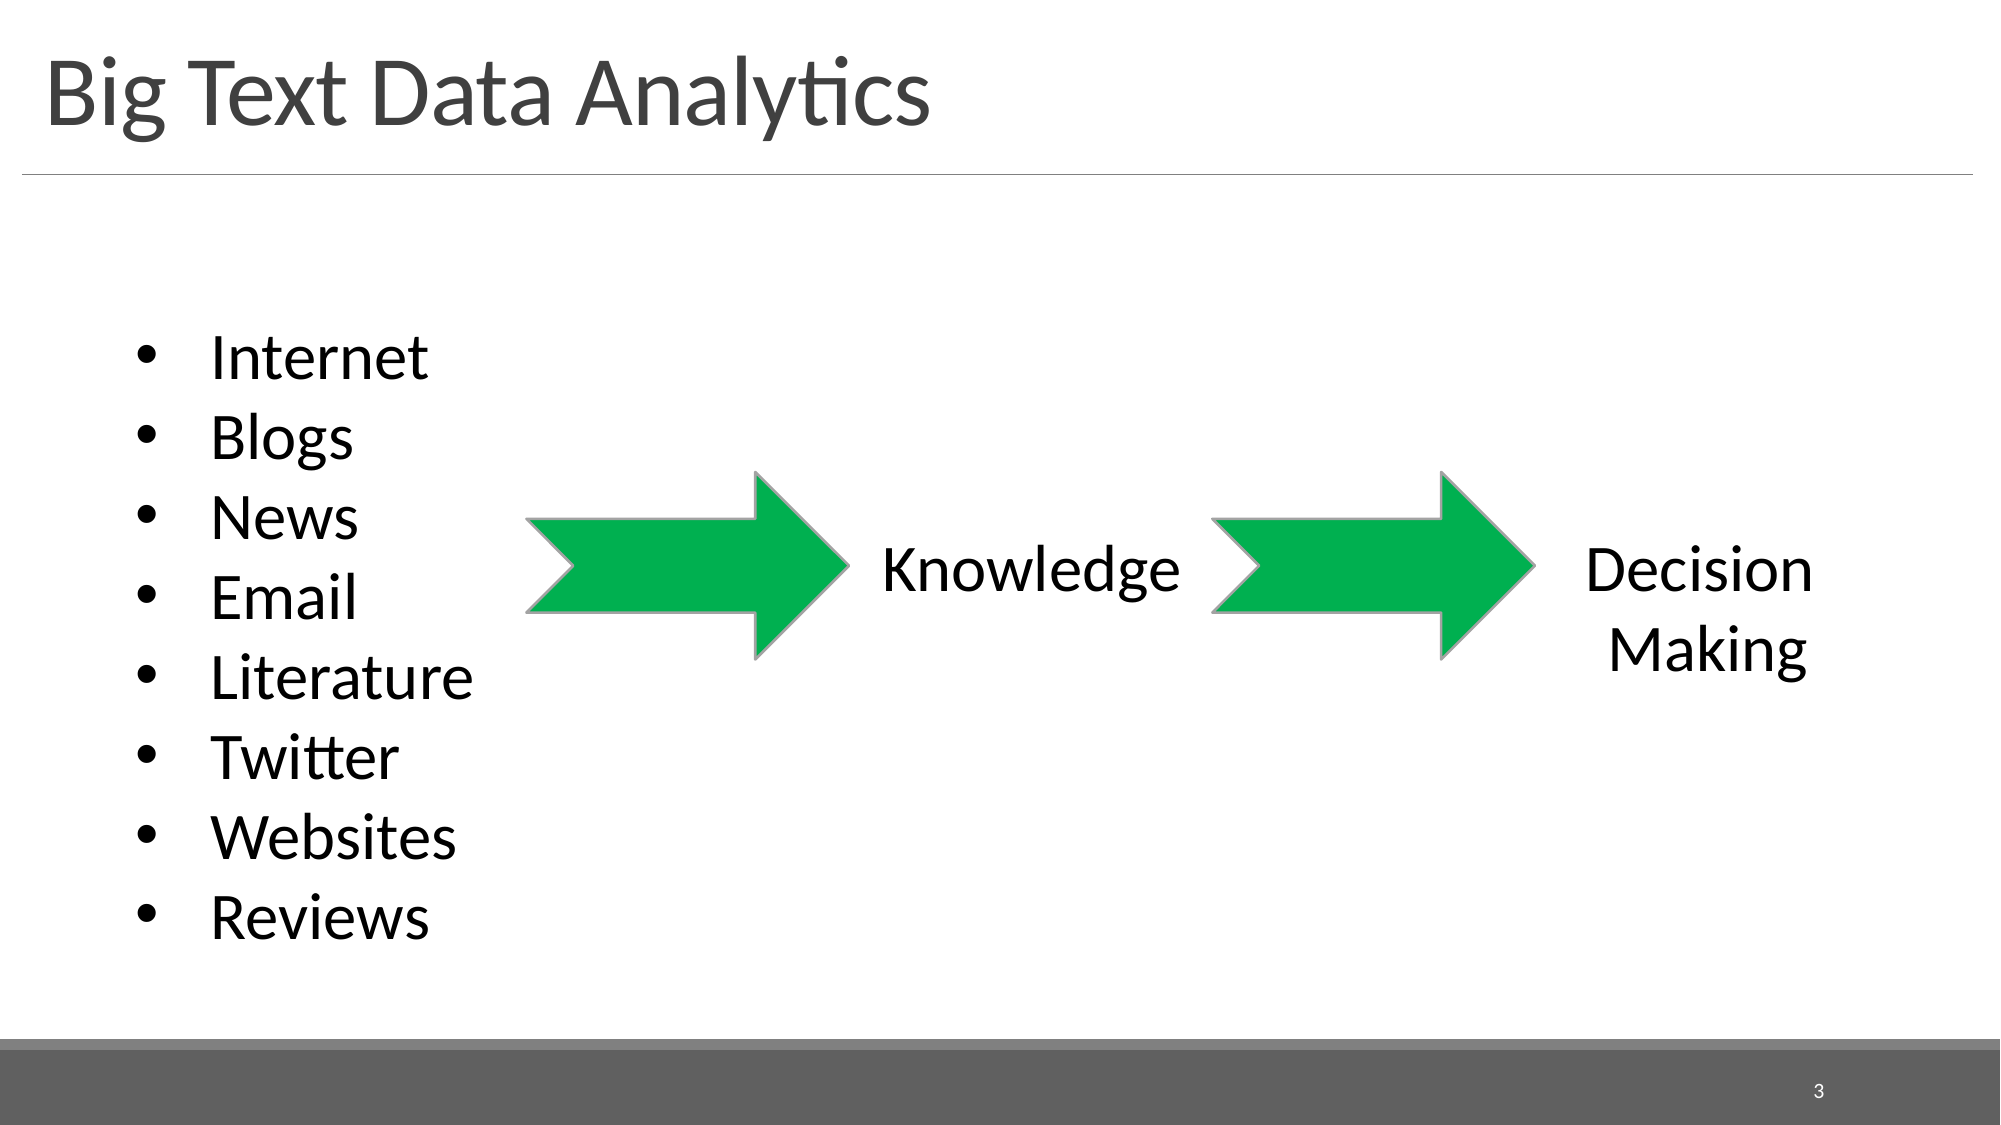

# Big Text Data Analytics
Internet
Blogs
News
Email
Literature
Twitter
Websites
Reviews

Decision
Making
Knowledge
3